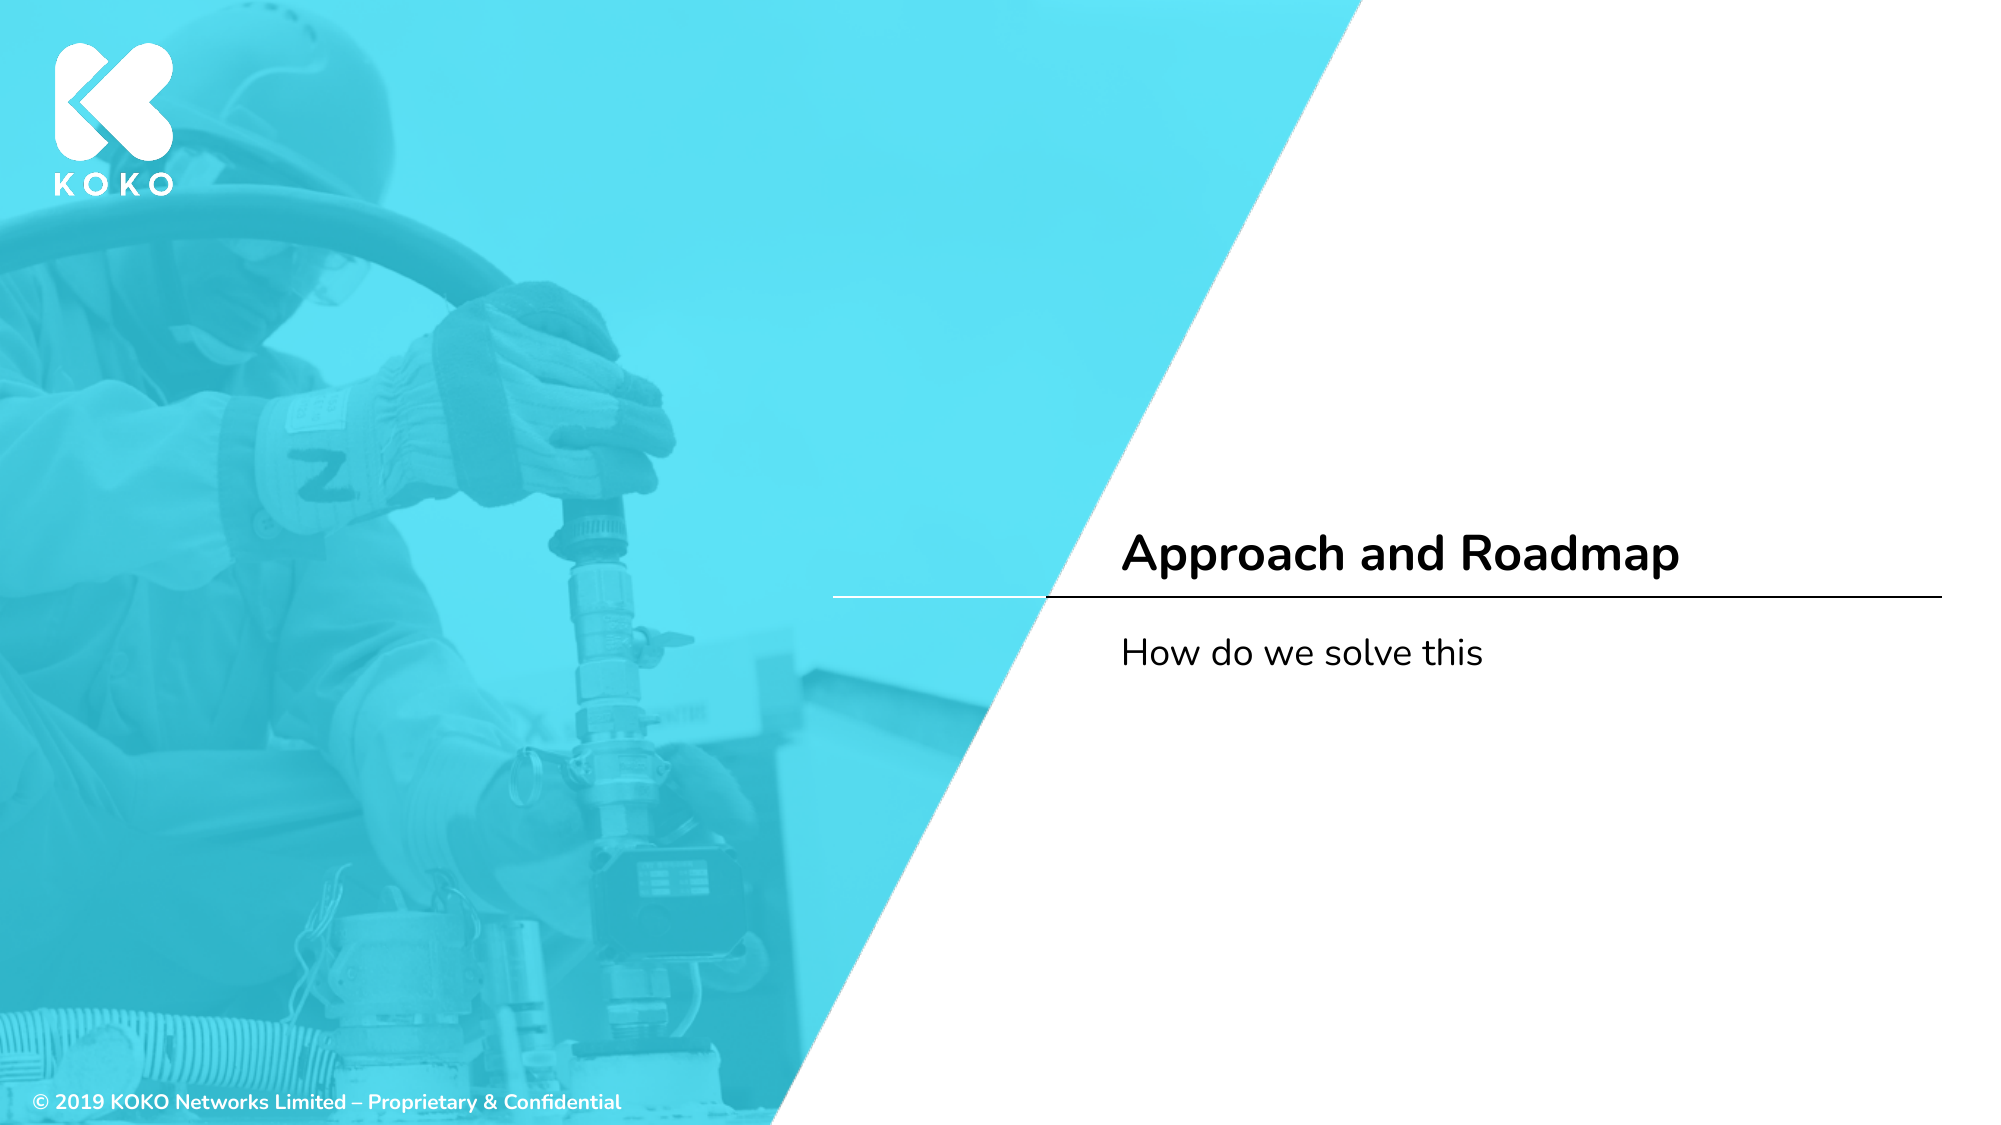

# Approach and Roadmap
How do we solve this